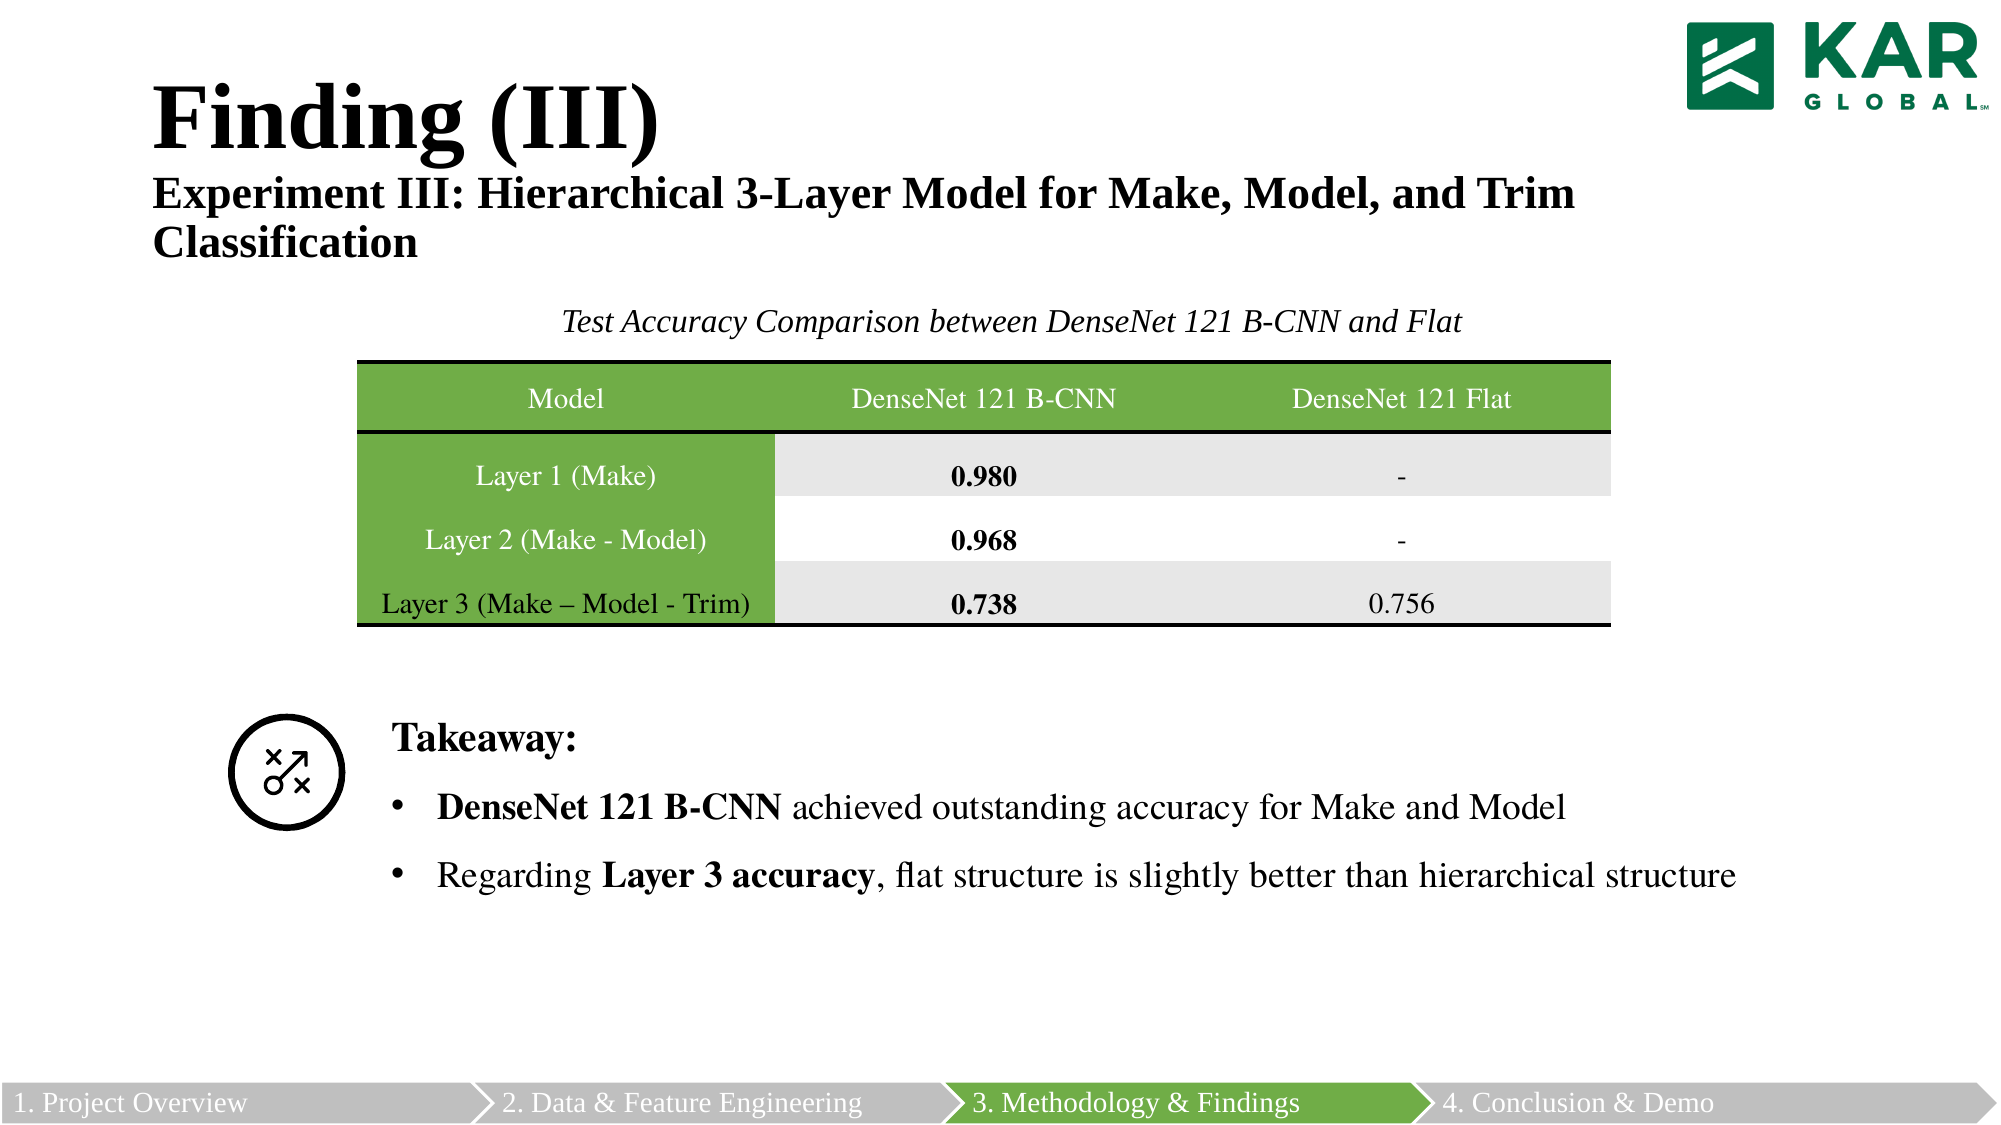

# Finding (III) Experiment III: Hierarchical 3-Layer Model for Make, Model, and Trim Classification
Test Accuracy Comparison between DenseNet 121 B-CNN and Flat
| Model | DenseNet 121 B-CNN | DenseNet 121 Flat |
| --- | --- | --- |
| Layer 1 (Make) | 0.980 | - |
| Layer 2 (Make - Model) | 0.968 | - |
| Layer 3 (Make – Model - Trim) | 0.738 | 0.756 |
Takeaway:
DenseNet 121 B-CNN achieved outstanding accuracy for Make and Model
Regarding Layer 3 accuracy, flat structure is slightly better than hierarchical structure

1. Project Overview
2. Data & Feature Engineering
3. Methodology & Findings
4. Conclusion & Demo